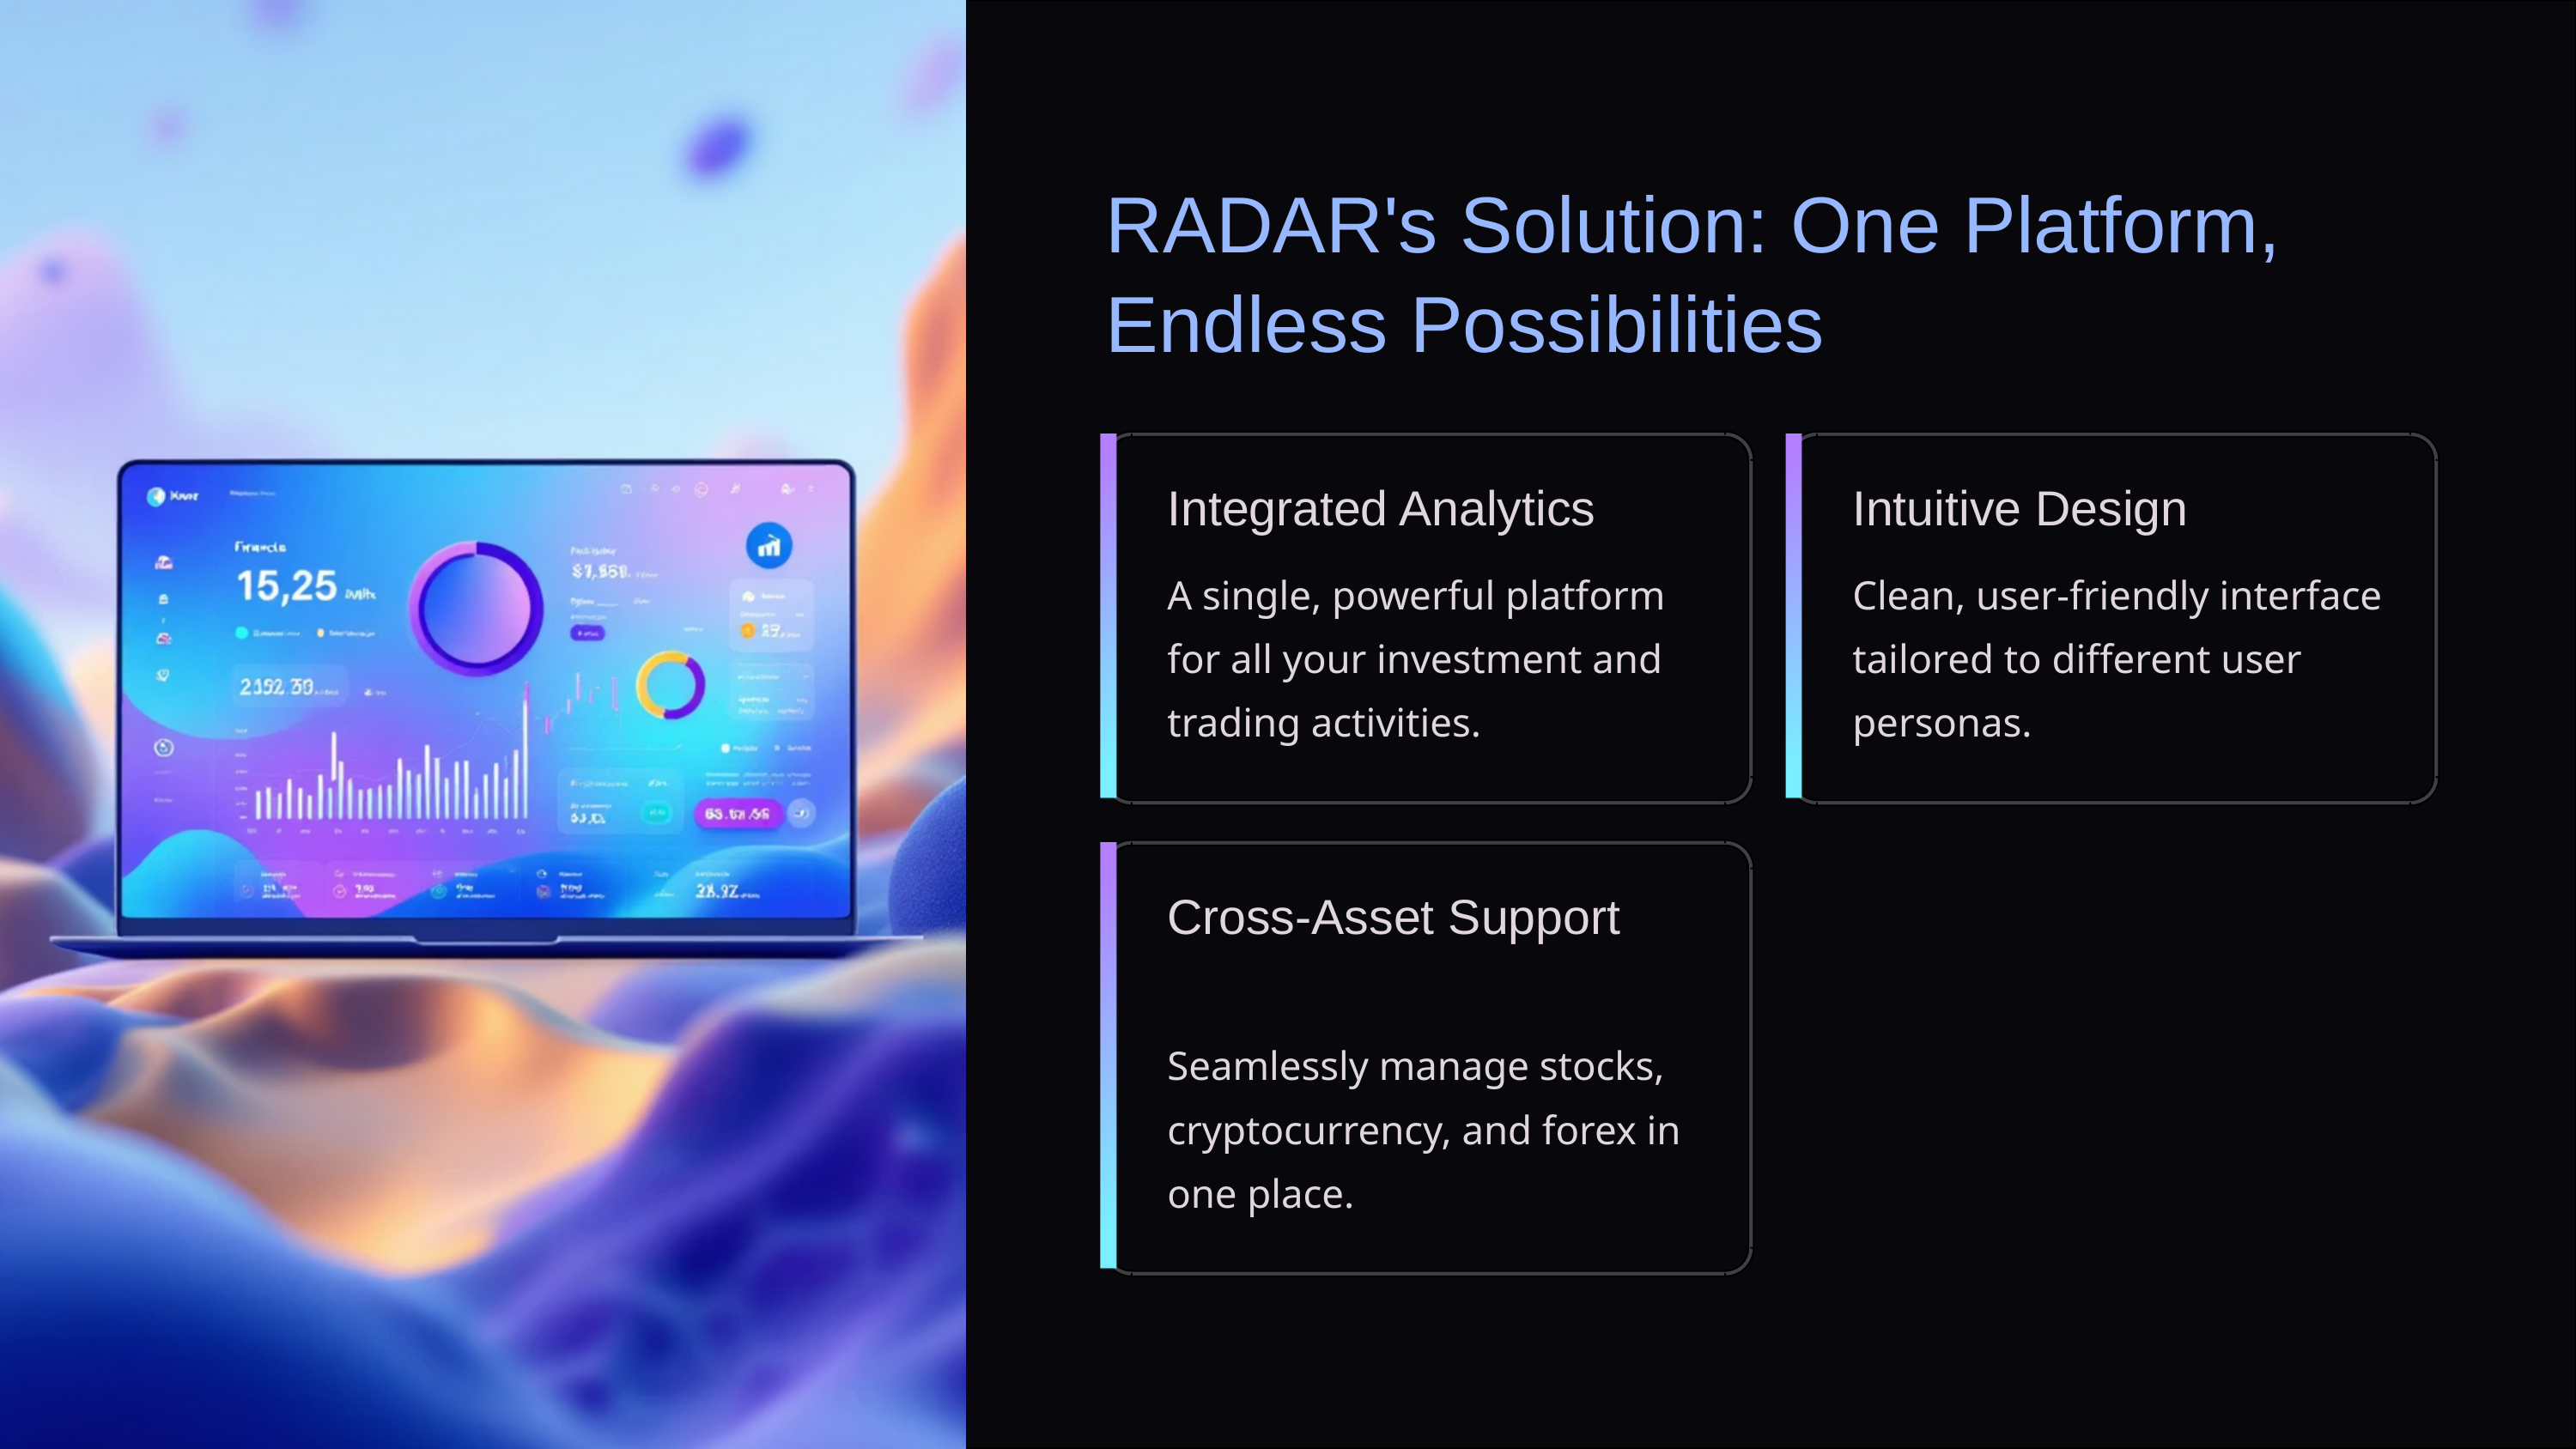

RADAR's Solution: One Platform, Endless Possibilities

Integrated Analytics
Intuitive Design
A single, powerful platform for all your investment and trading activities.
Clean, user-friendly interface tailored to different user personas.

Cross-Asset Support
Seamlessly manage stocks, cryptocurrency, and forex in one place.